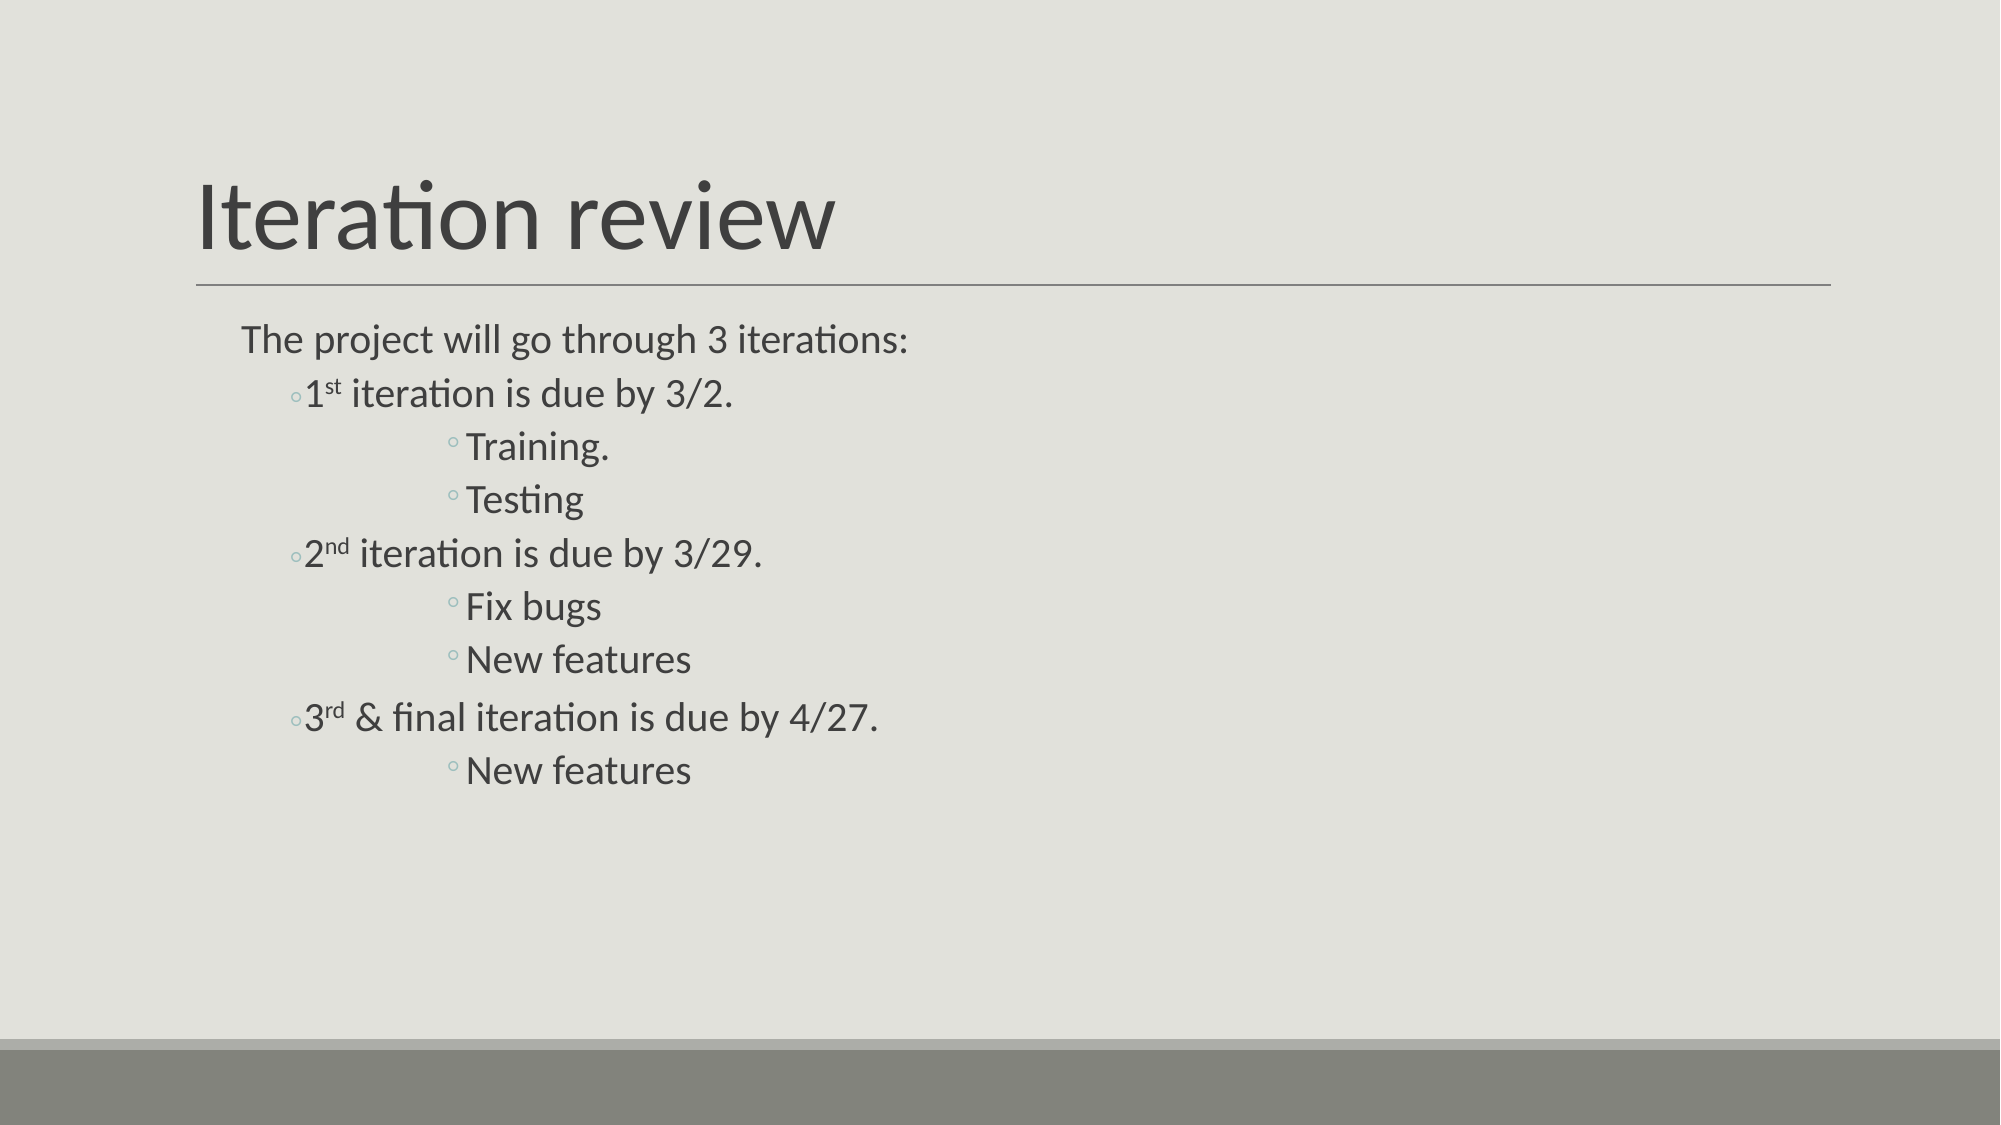

# Iteration review
The project will go through 3 iterations:
1st iteration is due by 3/2.
Training.
Testing
2nd iteration is due by 3/29.
Fix bugs
New features
3rd & final iteration is due by 4/27.
New features